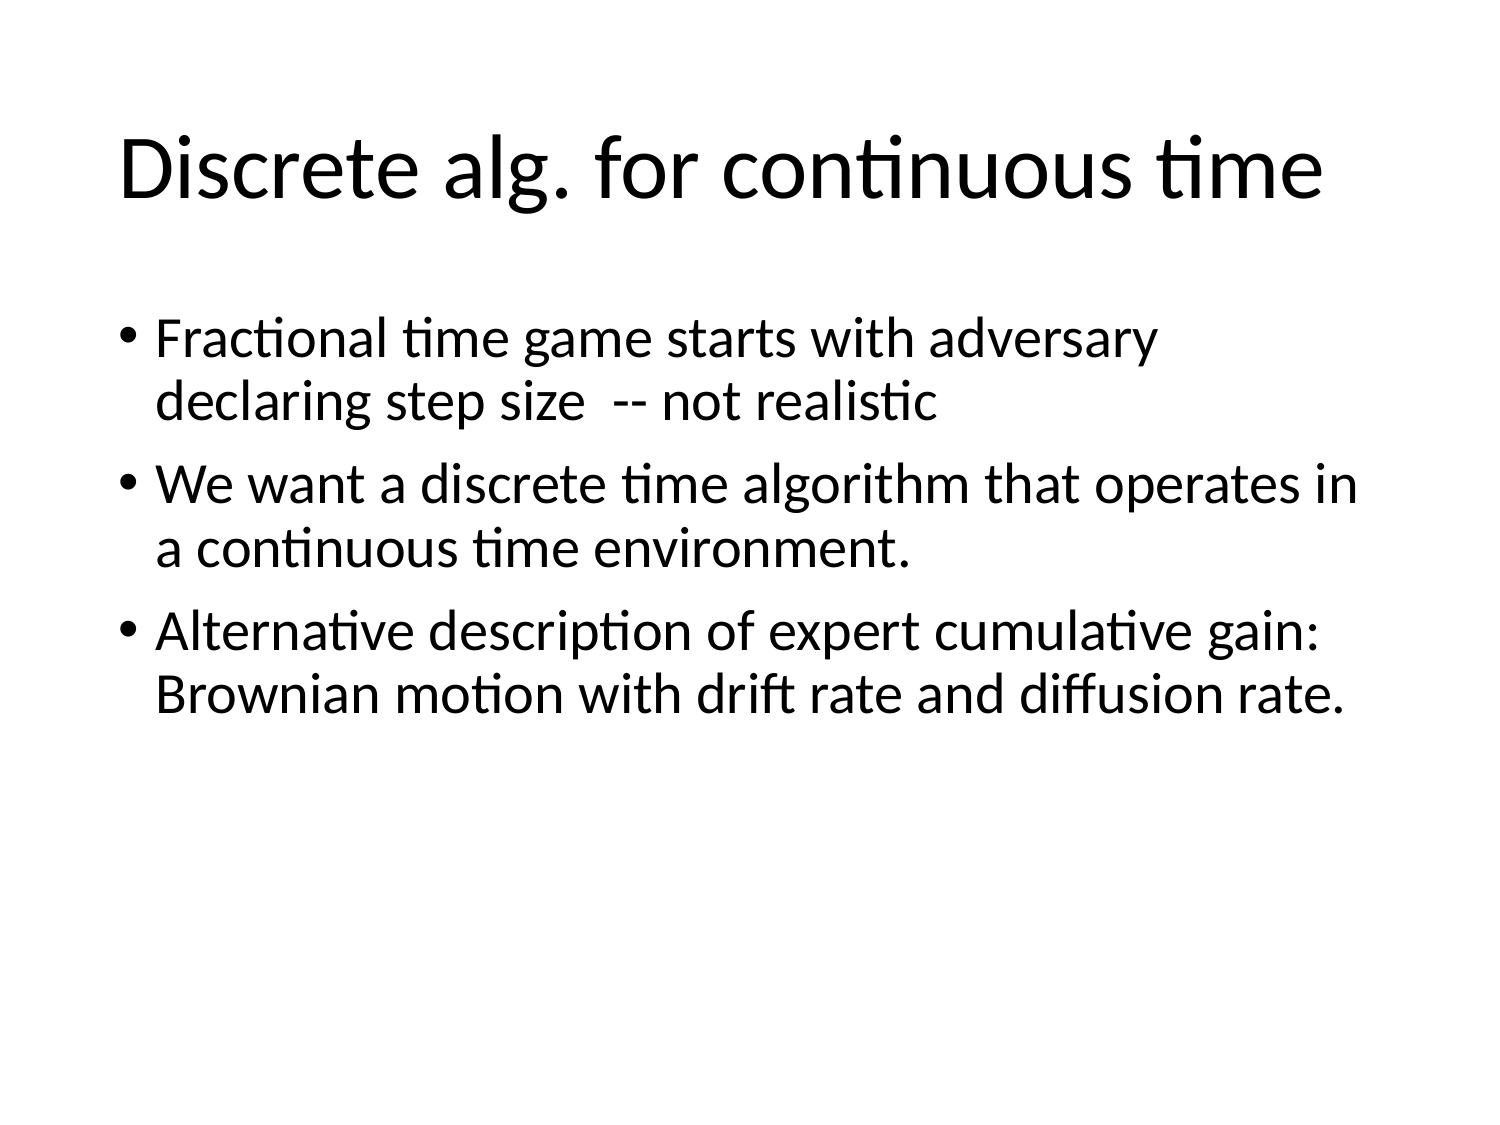

# Discrete alg. for continuous time
Fractional time game starts with adversary declaring step size  -- not realistic
We want a discrete time algorithm that operates in a continuous time environment.
Alternative description of expert cumulative gain: Brownian motion with drift rate and diffusion rate.